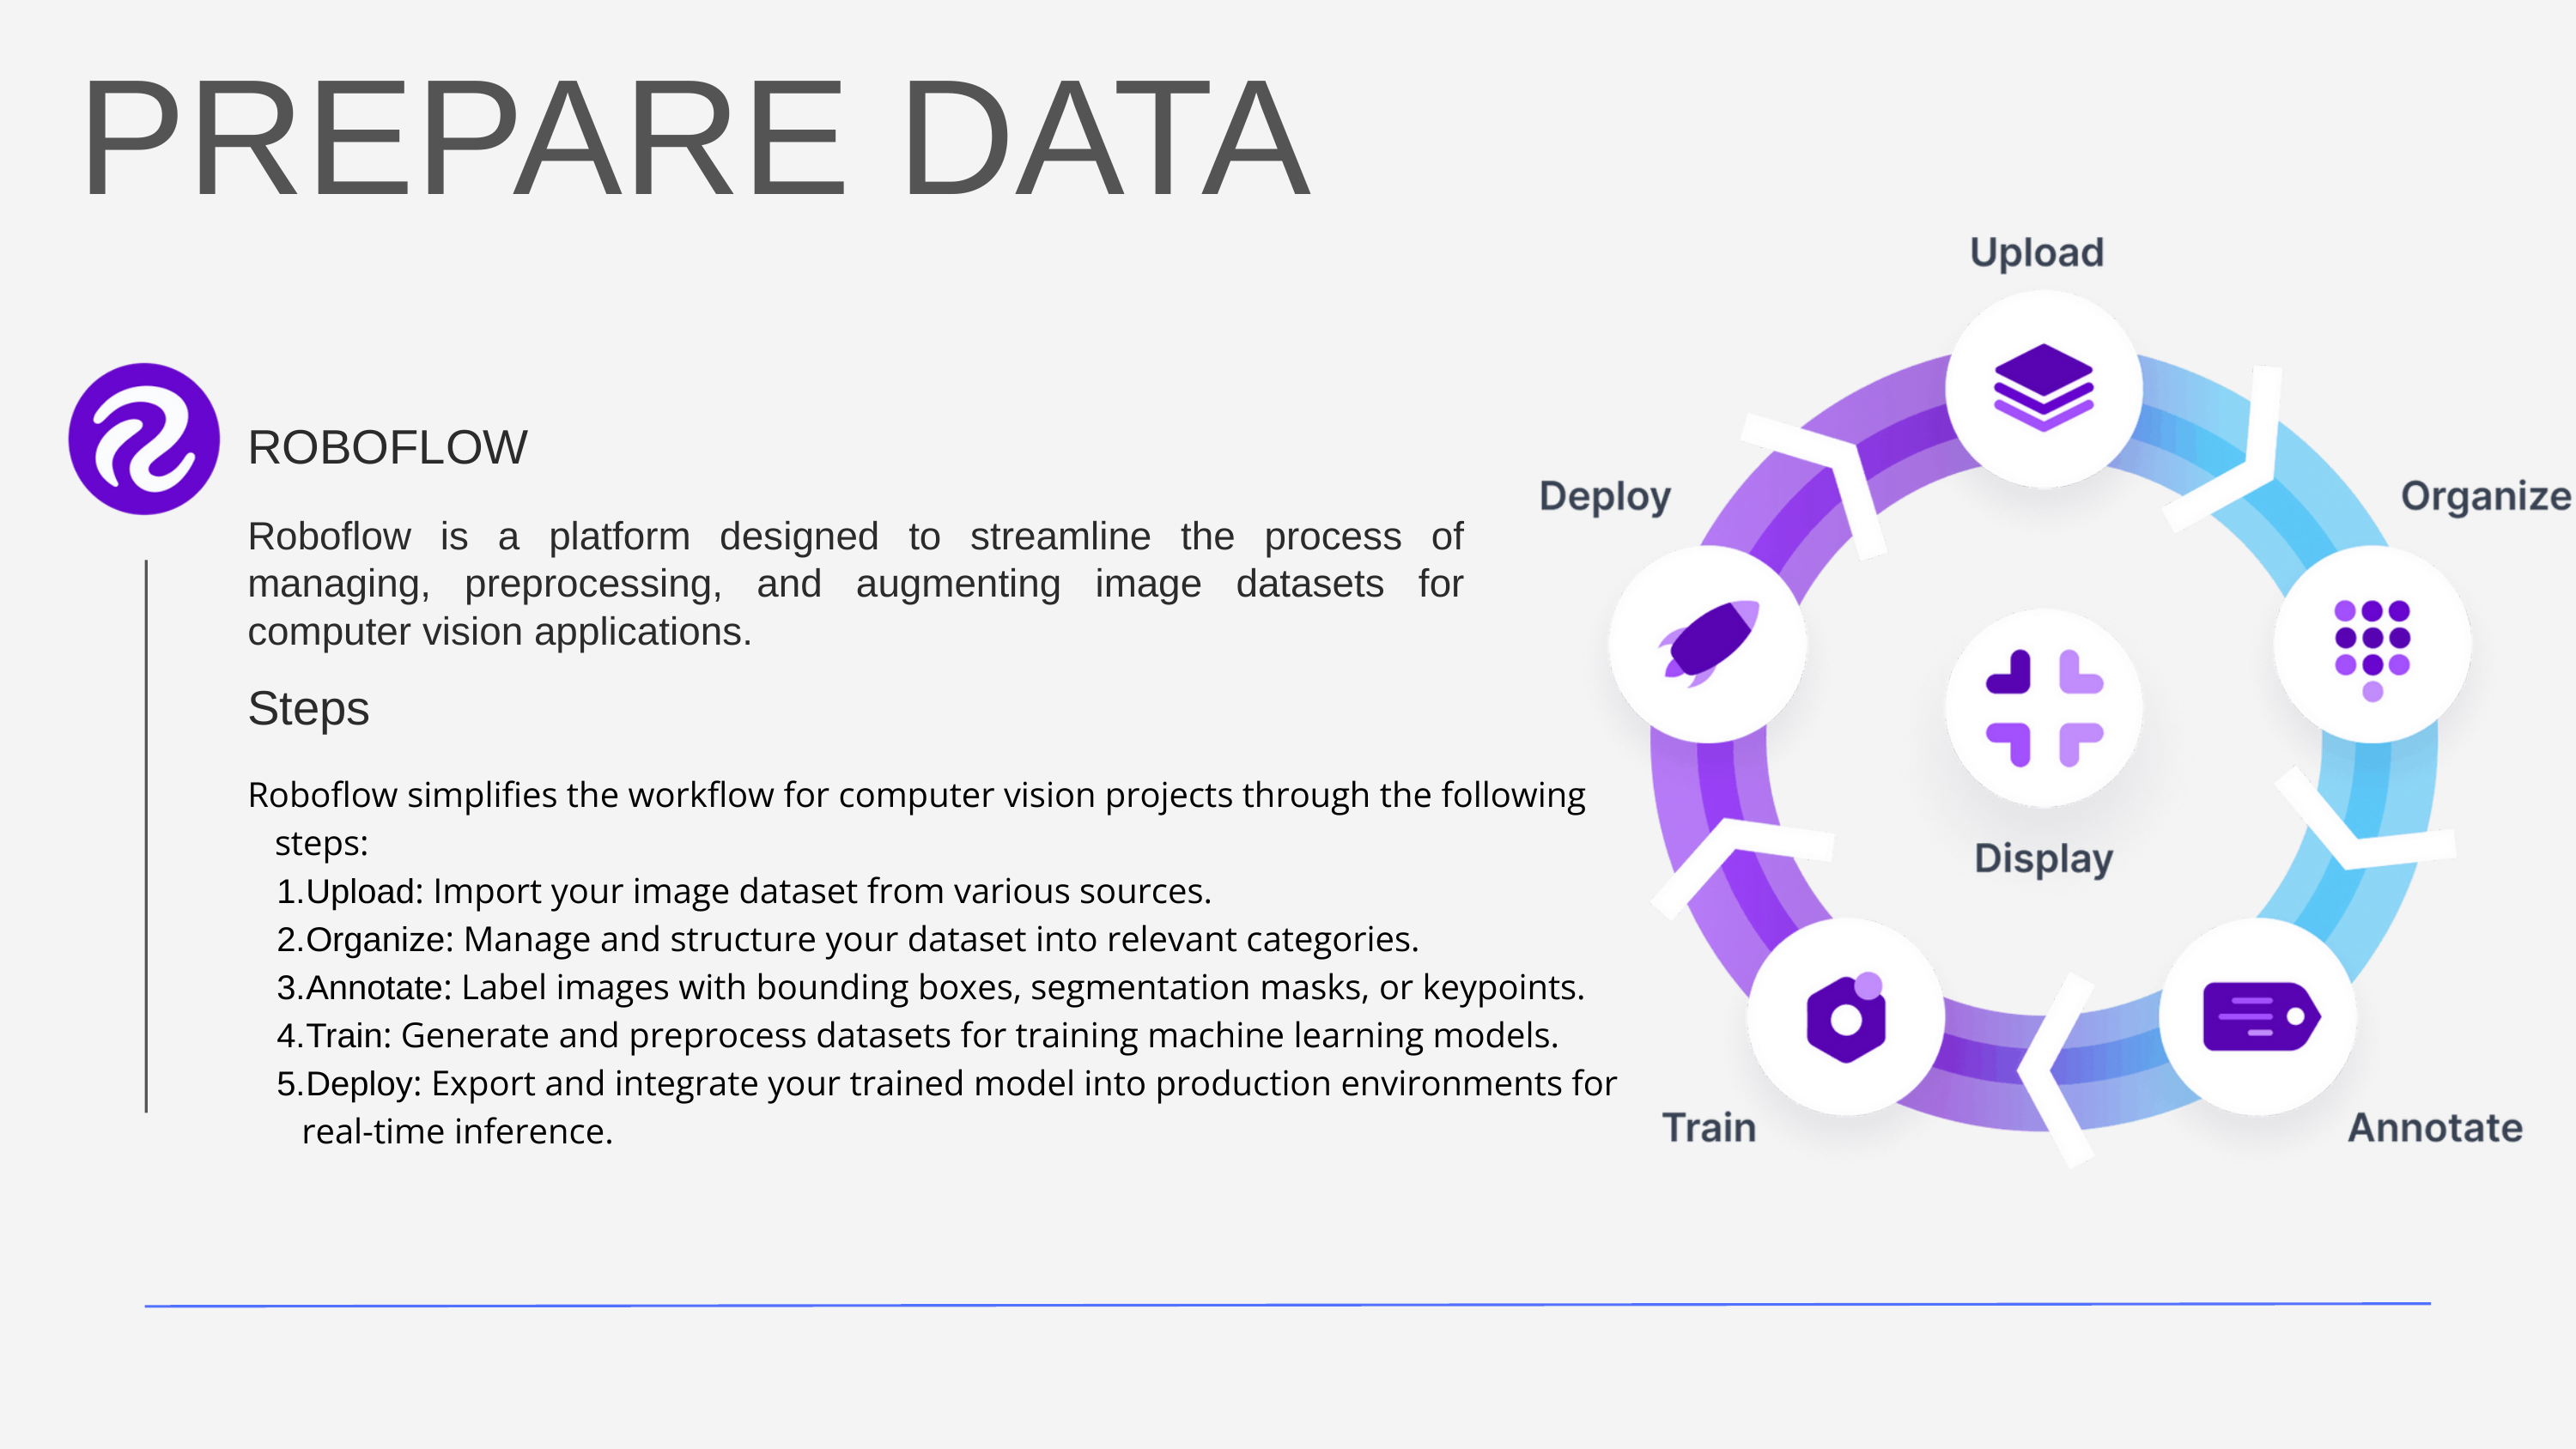

PREPARE DATA

ROBOFLOW
Roboflow is a platform designed to streamline the process of managing, preprocessing, and augmenting image datasets for computer vision applications.

Steps
Roboflow simplifies the workflow for computer vision projects through the following
   steps:
Upload: Import your image dataset from various sources.
Organize: Manage and structure your dataset into relevant categories.
Annotate: Label images with bounding boxes, segmentation masks, or keypoints.
Train: Generate and preprocess datasets for training machine learning models.
Deploy: Export and integrate your trained model into production environments for
      real-time inference.